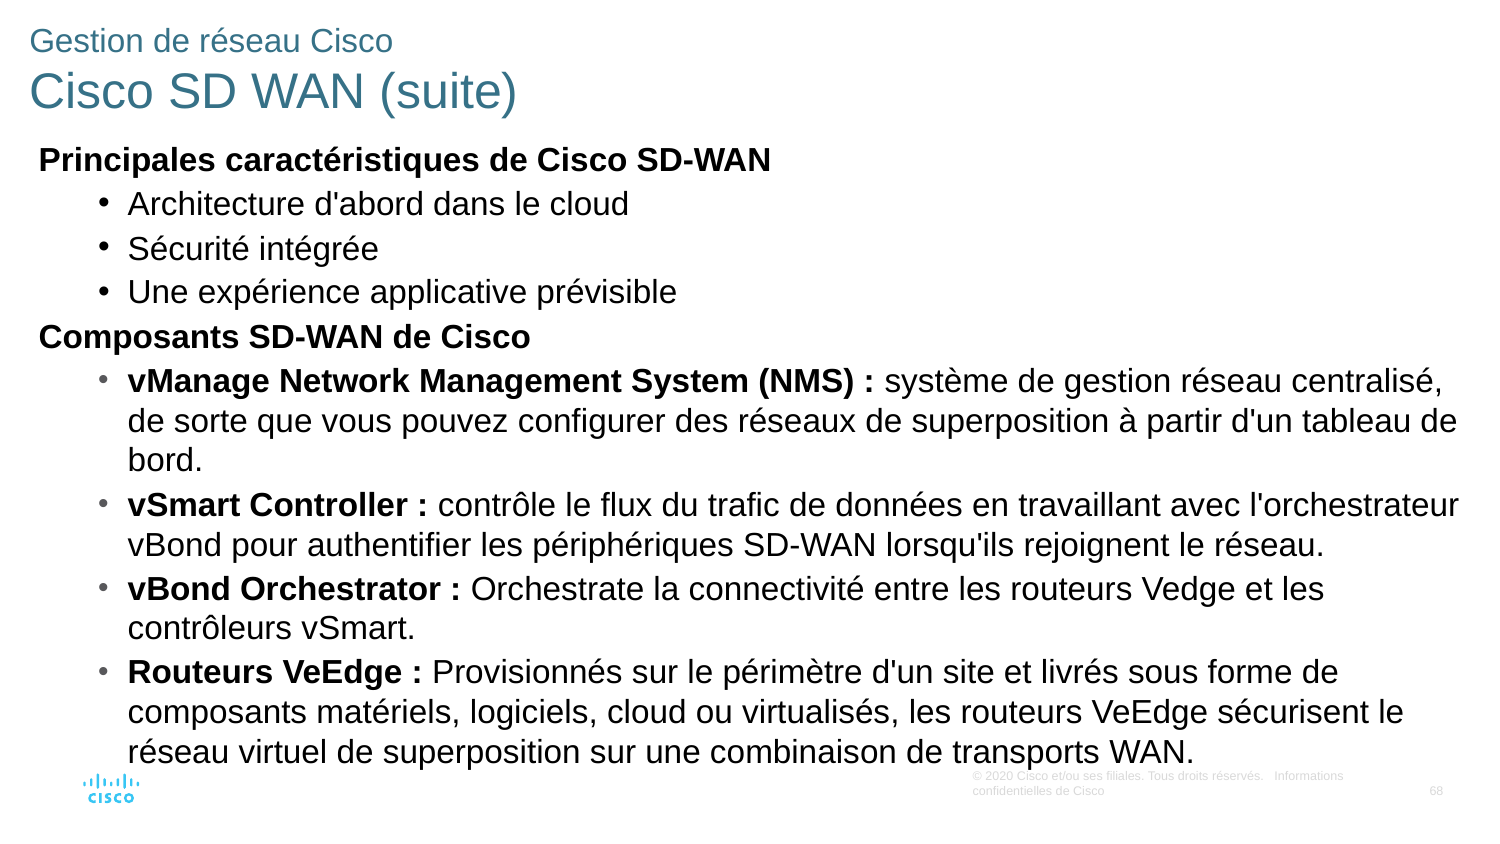

# Gestion de réseau Cisco Cisco SD WAN (suite)
Principales caractéristiques de Cisco SD-WAN
Architecture d'abord dans le cloud
Sécurité intégrée
Une expérience applicative prévisible
Composants SD-WAN de Cisco
vManage Network Management System (NMS) : système de gestion réseau centralisé, de sorte que vous pouvez configurer des réseaux de superposition à partir d'un tableau de bord.
vSmart Controller : contrôle le flux du trafic de données en travaillant avec l'orchestrateur vBond pour authentifier les périphériques SD-WAN lorsqu'ils rejoignent le réseau.
vBond Orchestrator : Orchestrate la connectivité entre les routeurs Vedge et les contrôleurs vSmart.
Routeurs VeEdge : Provisionnés sur le périmètre d'un site et livrés sous forme de composants matériels, logiciels, cloud ou virtualisés, les routeurs VeEdge sécurisent le réseau virtuel de superposition sur une combinaison de transports WAN.